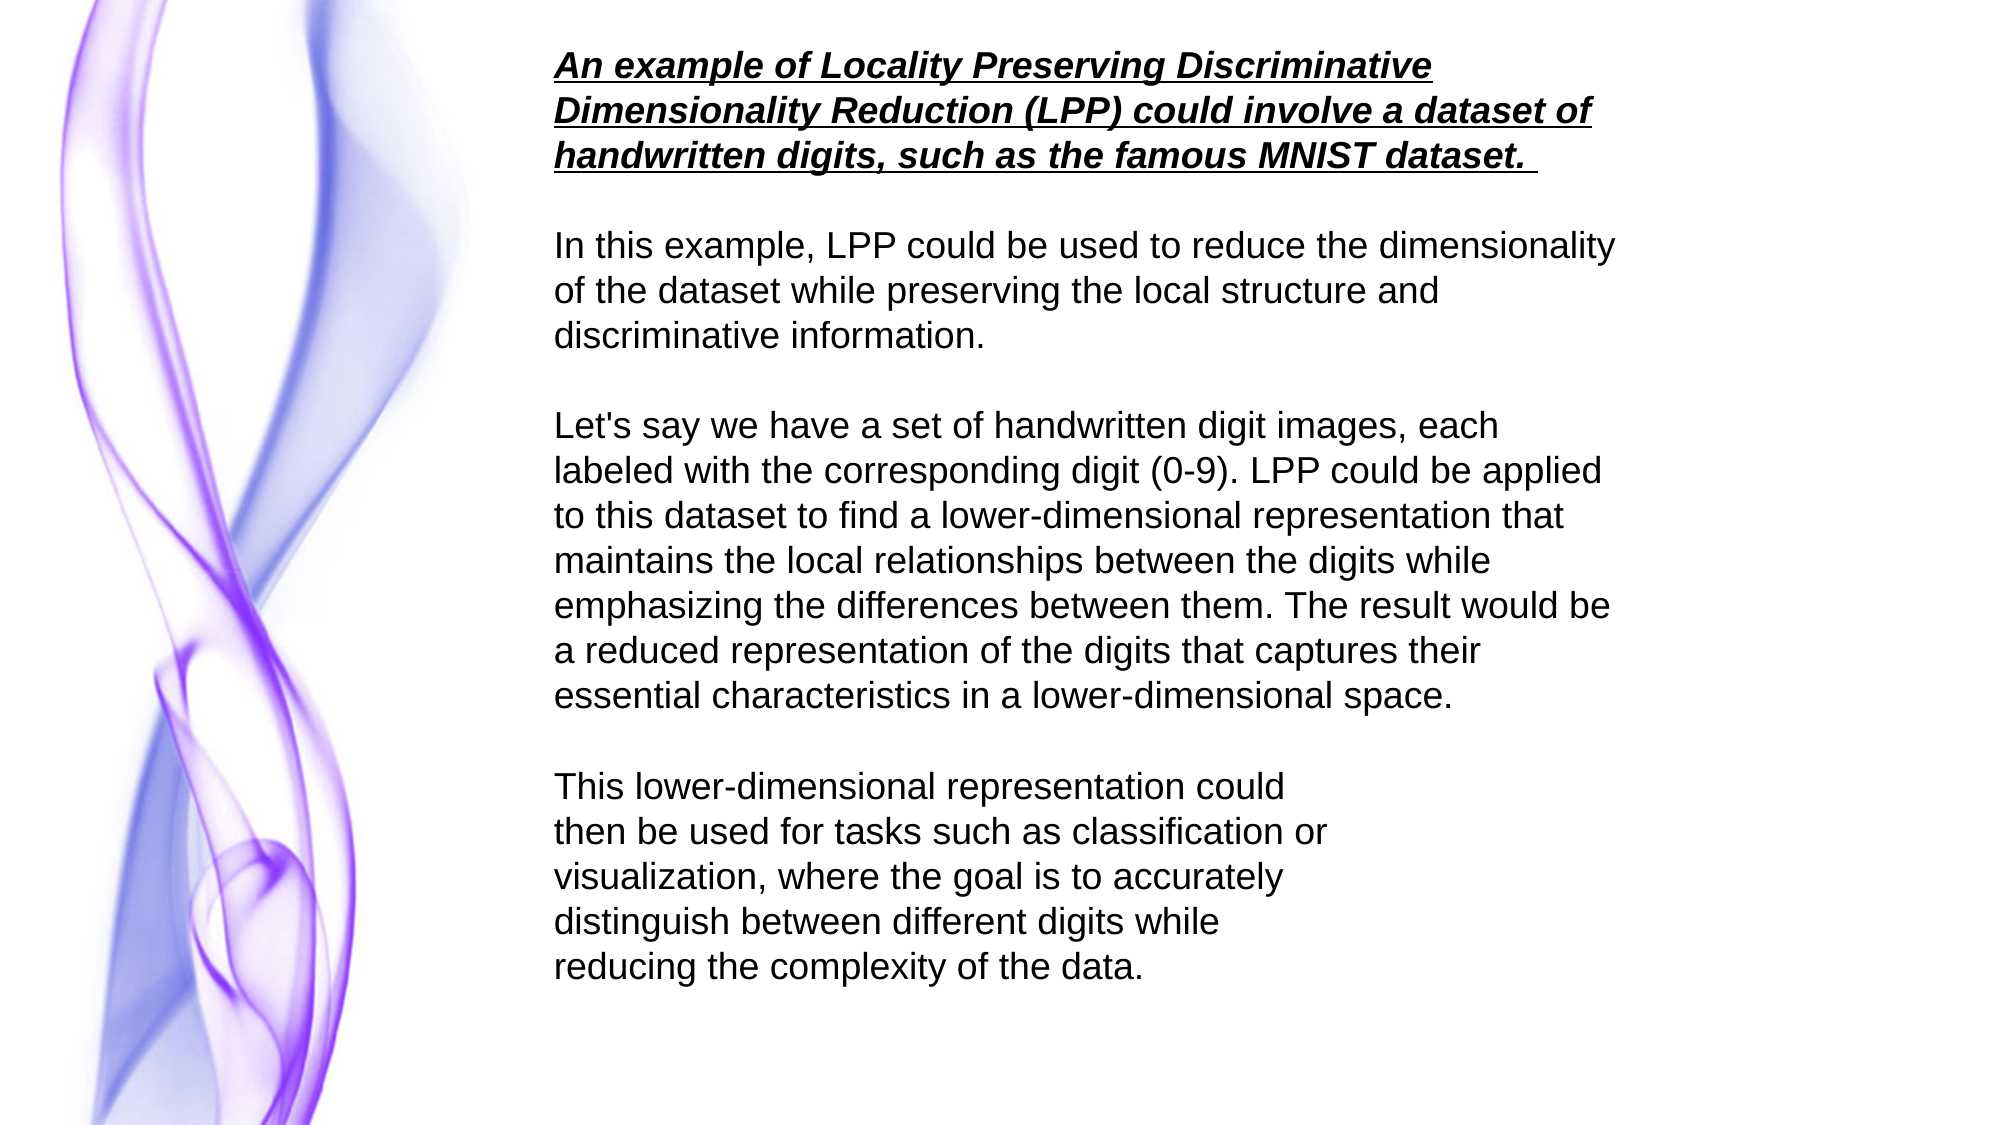

An example of Locality Preserving Discriminative Dimensionality Reduction (LPP) could involve a dataset of handwritten digits, such as the famous MNIST dataset.

In this example, LPP could be used to reduce the dimensionality of the dataset while preserving the local structure and discriminative information.

Let's say we have a set of handwritten digit images, each labeled with the corresponding digit (0-9). LPP could be applied to this dataset to find a lower-dimensional representation that maintains the local relationships between the digits while emphasizing the differences between them. The result would be a reduced representation of the digits that captures their essential characteristics in a lower-dimensional space.

This lower-dimensional representation could then be used for tasks such as classification or visualization, where the goal is to accurately distinguish between different digits while reducing the complexity of the data.